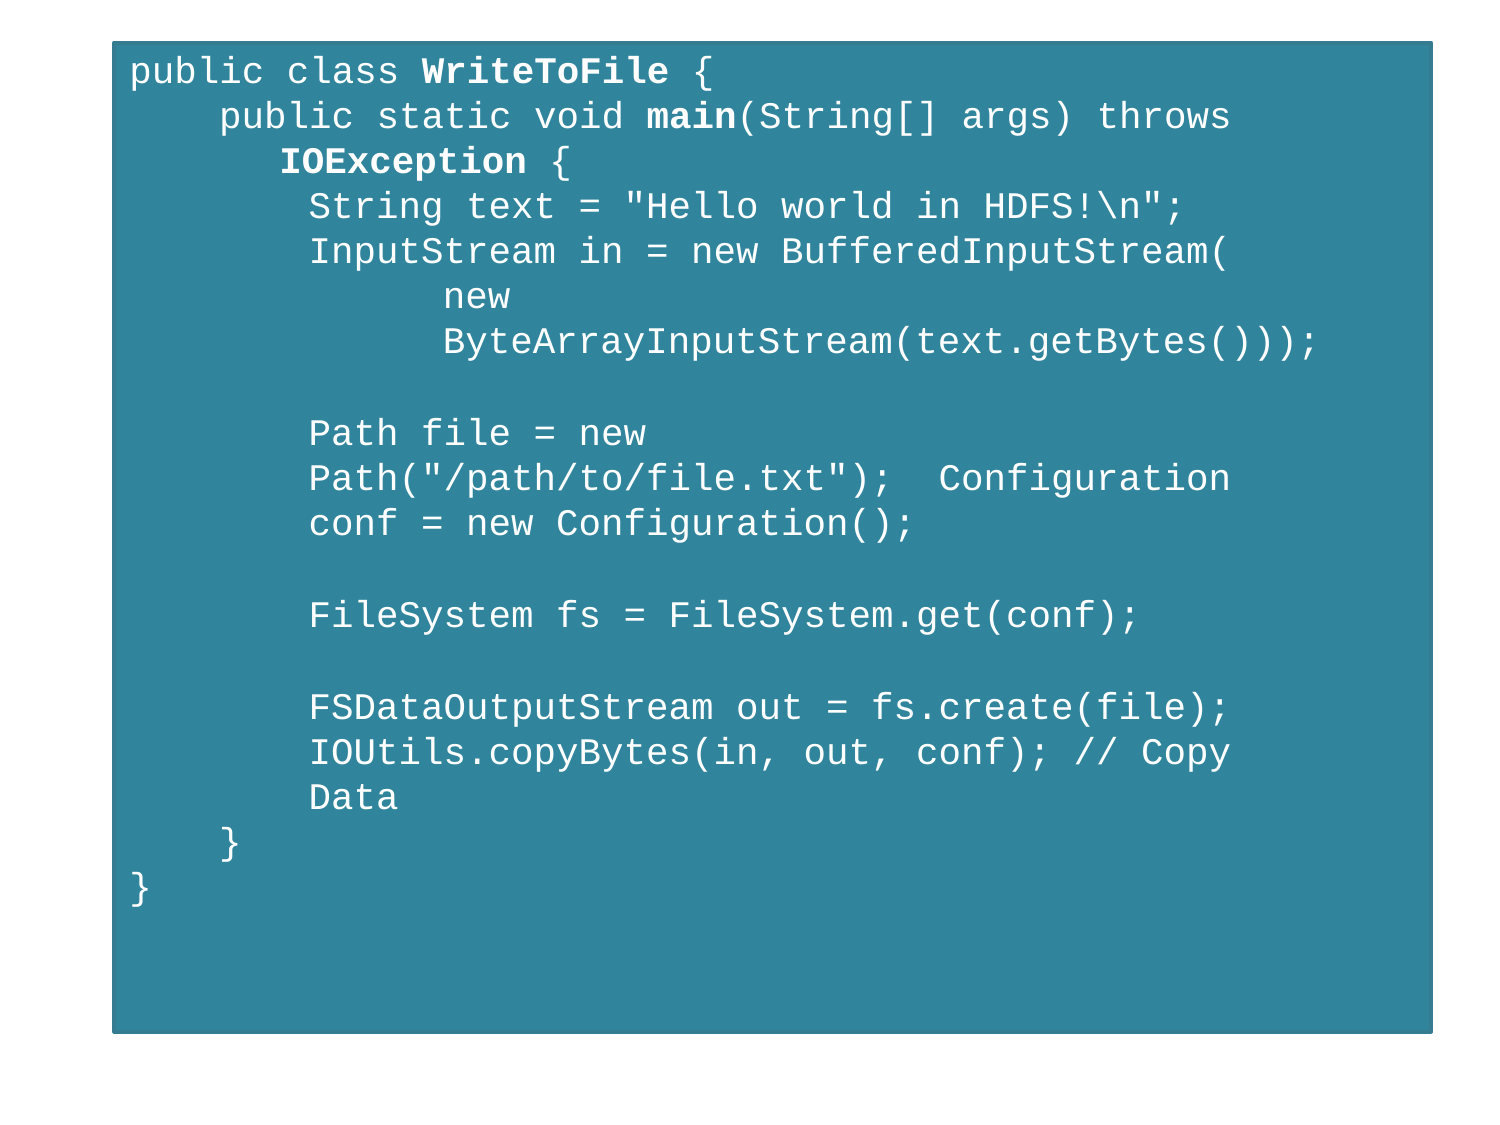

public class WriteToFile {
public static void main(String[] args) throws
IOException {
String text = "Hello world in HDFS!\n";
InputStream in = new BufferedInputStream(
new ByteArrayInputStream(text.getBytes()));

Path file = new Path("/path/to/file.txt");  Configuration conf = new Configuration();

FileSystem fs = FileSystem.get(conf);

FSDataOutputStream out = fs.create(file);  IOUtils.copyBytes(in, out, conf); // Copy Data
}
}